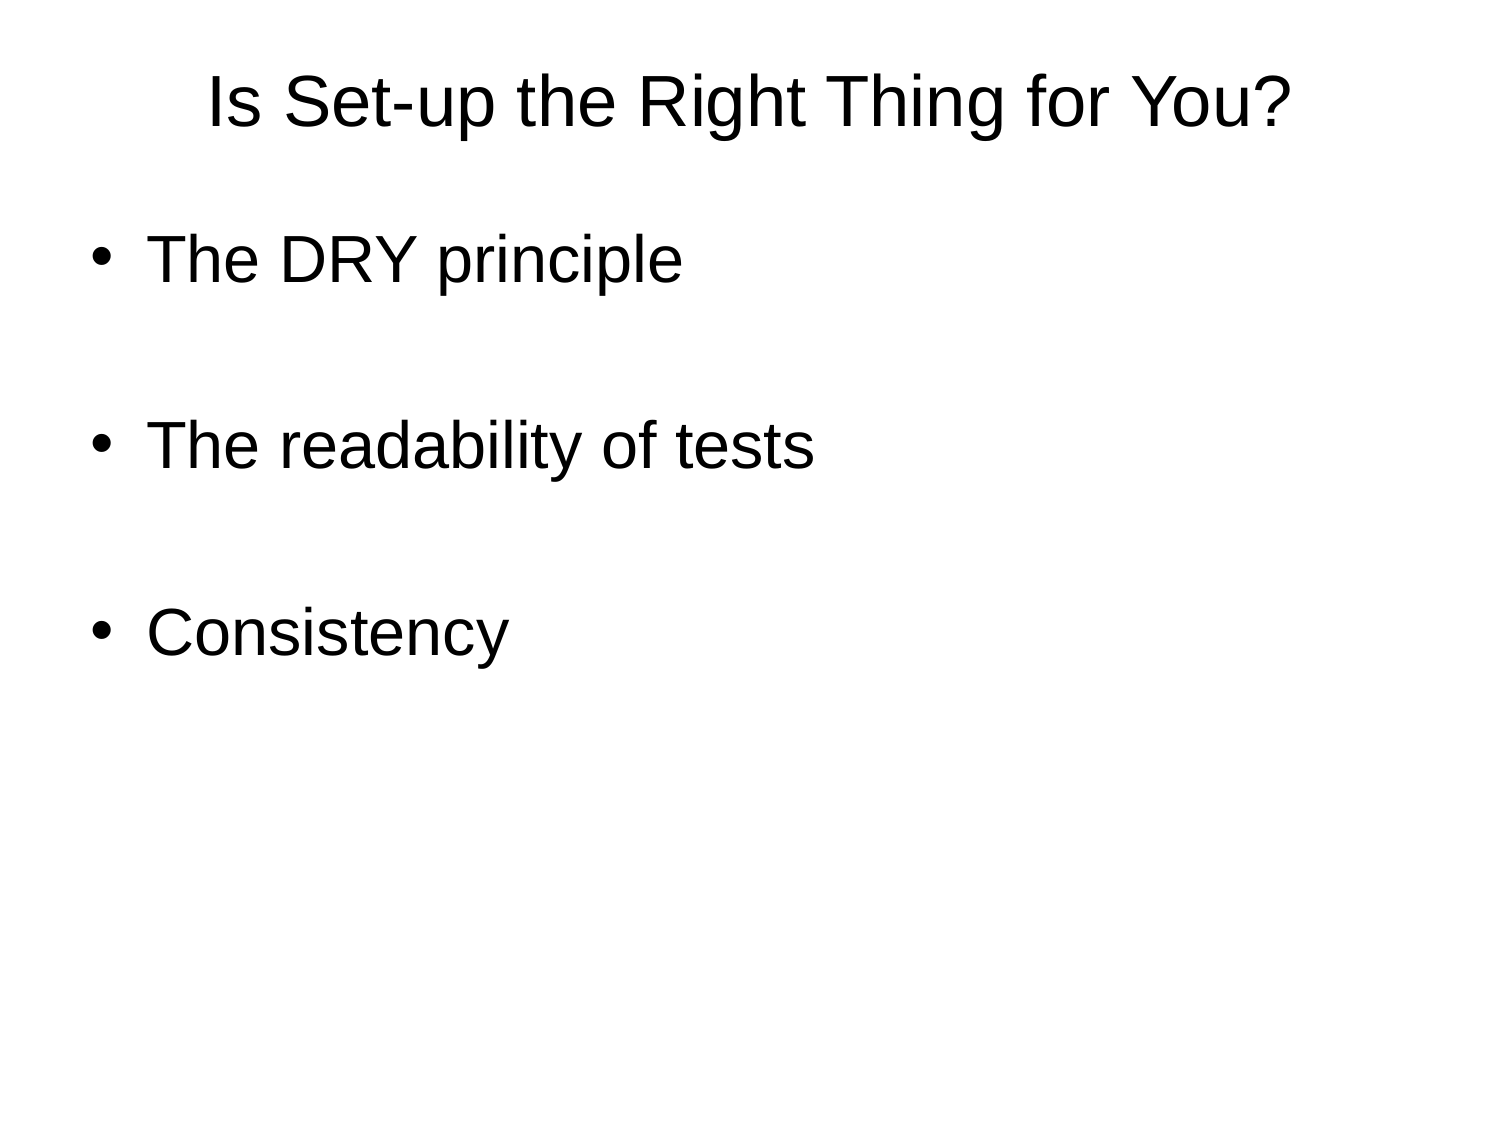

# Is Set-up the Right Thing for You?
The DRY principle

The readability of tests

Consistency